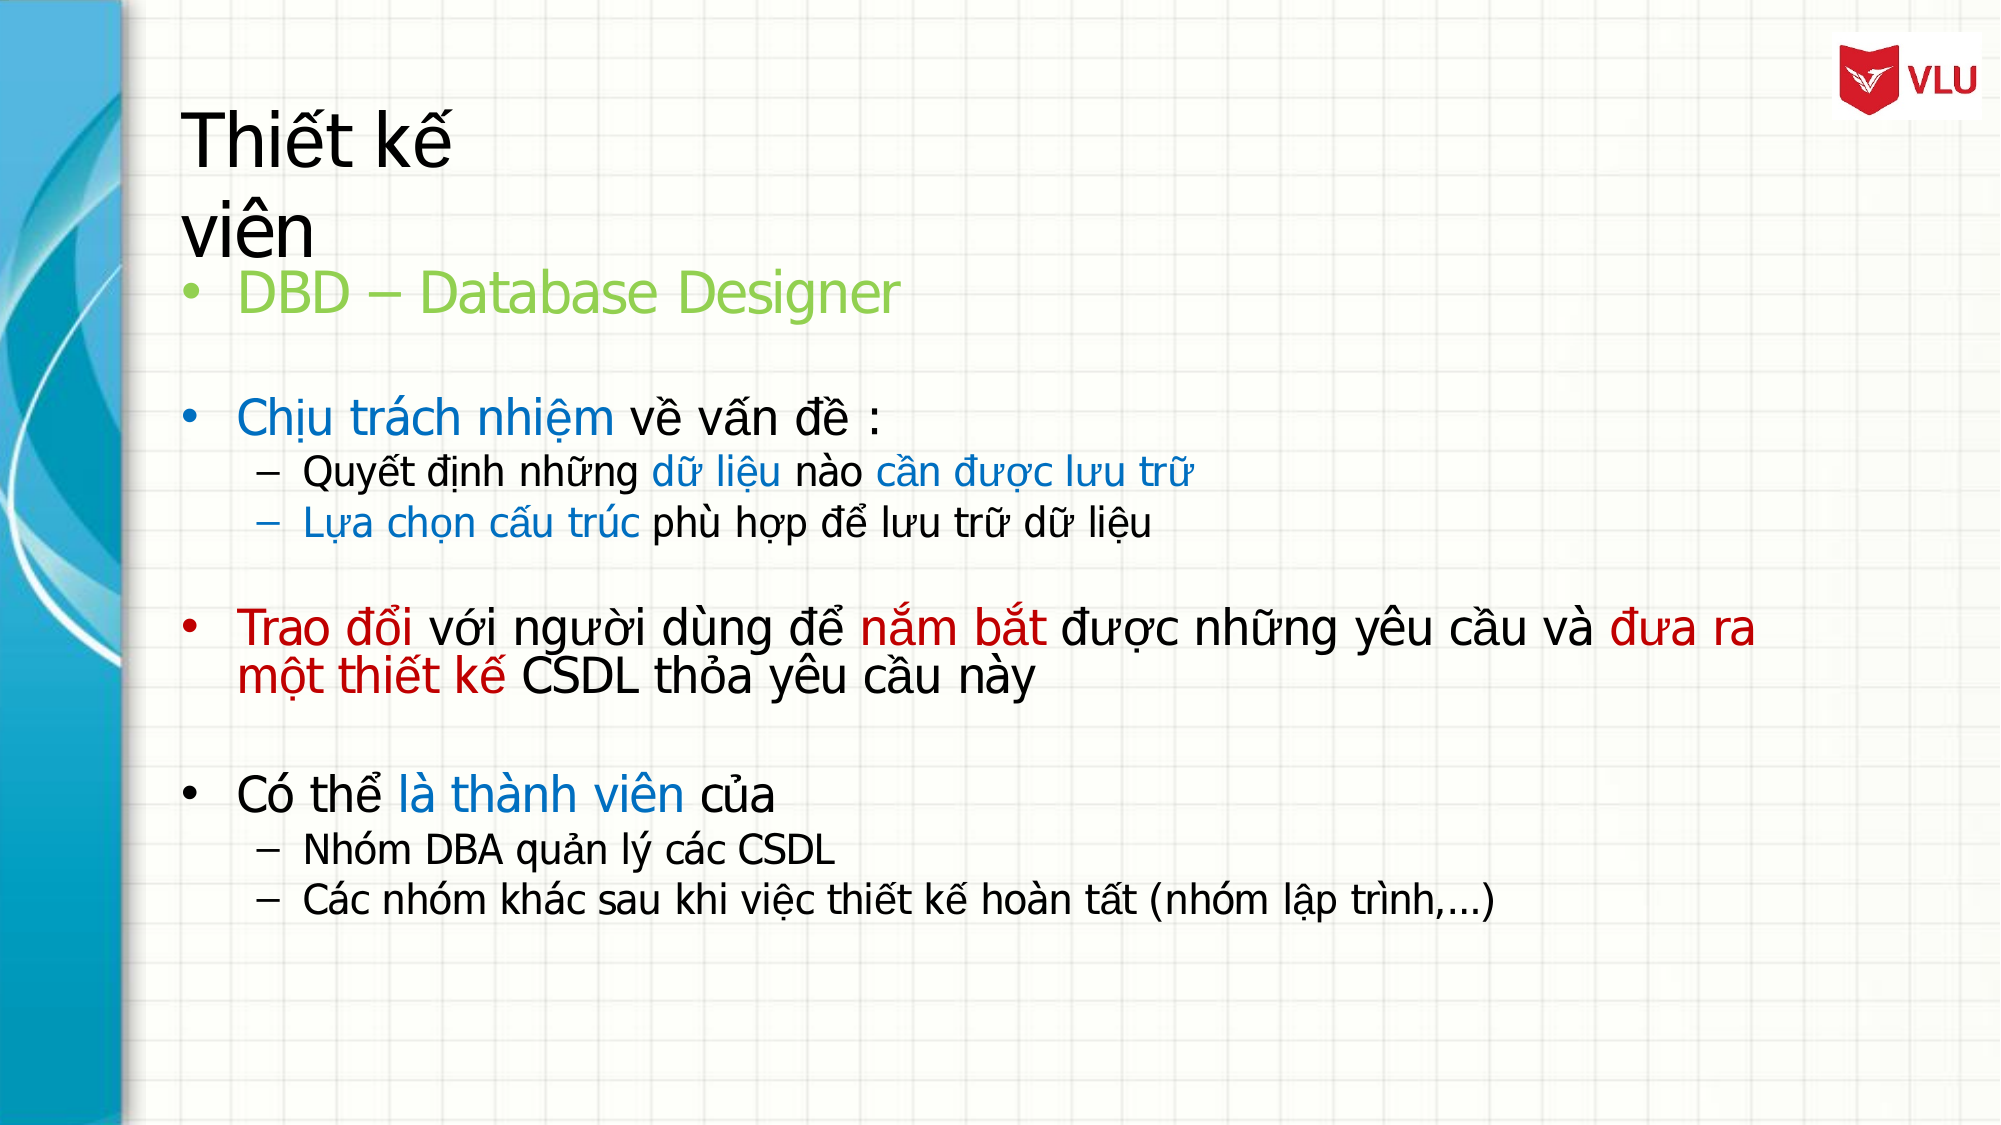

# Thiết kế viên
DBD – Database Designer
Chịu trách nhiệm về vấn đề :
Quyết định những dữ liệu nào cần được lưu trữ
Lựa chọn cấu trúc phù hợp để lưu trữ dữ liệu

Trao đổi với người dùng để nắm bắt được những yêu cầu và đưa ra một thiết kế CSDL thỏa yêu cầu này

Có thể là thành viên của
Nhóm DBA quản lý các CSDL
Các nhóm khác sau khi việc thiết kế hoàn tất (nhóm lập trình,…)